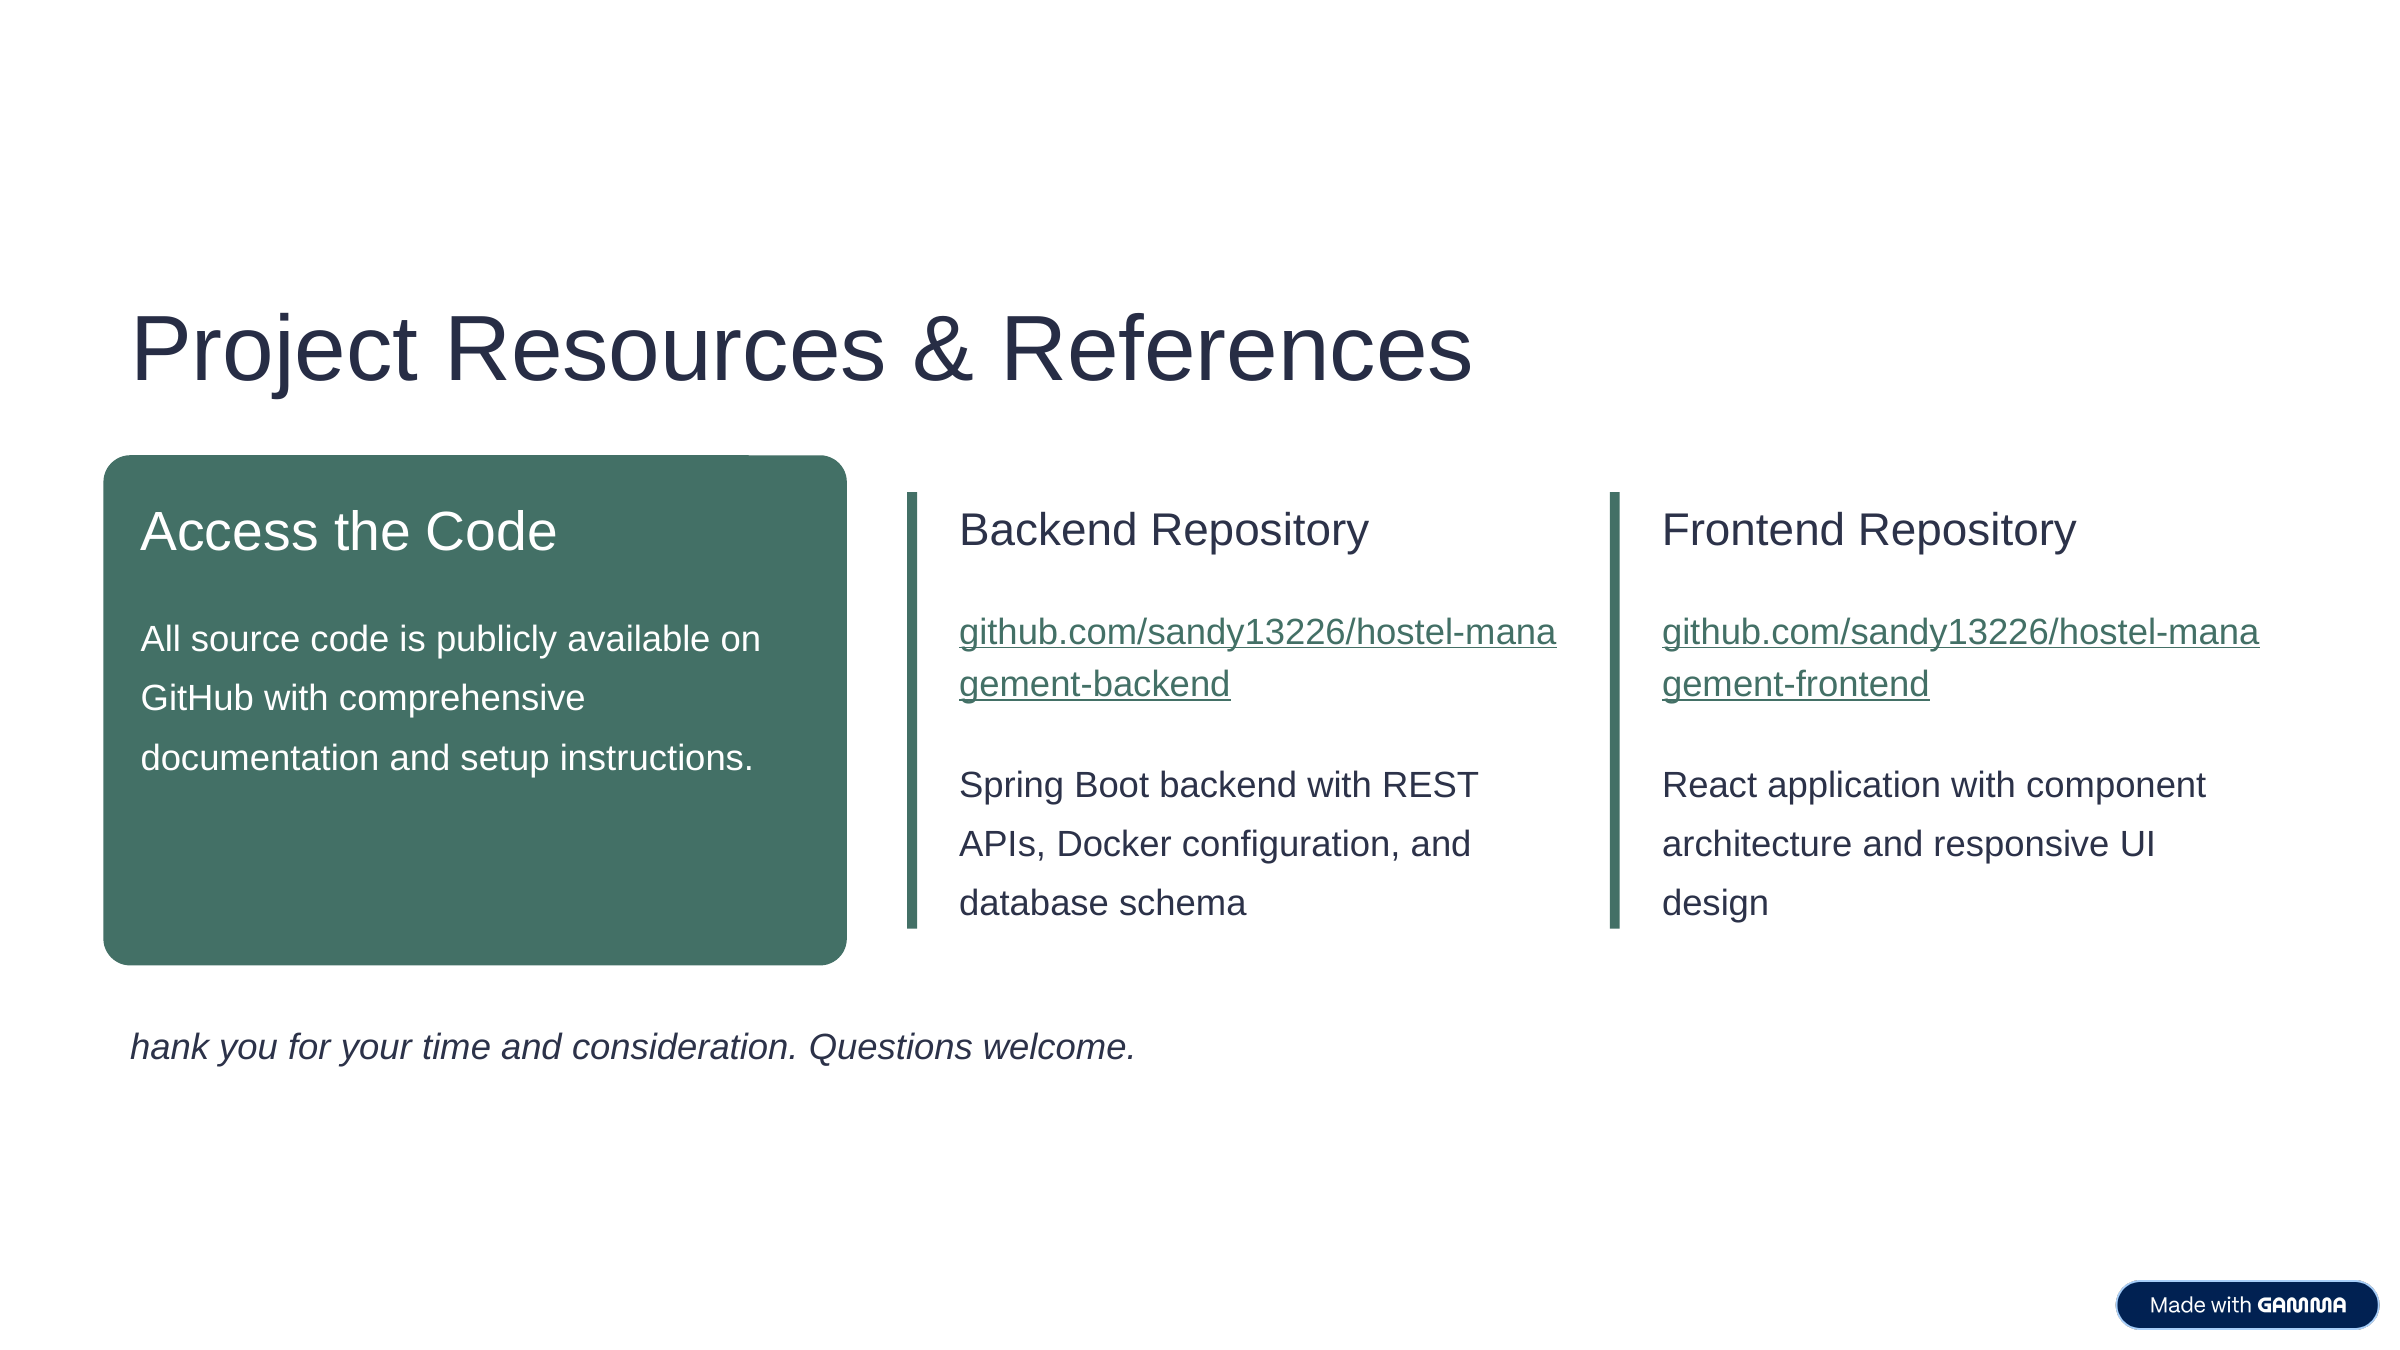

Project Resources & References

Access the Code
Backend Repository
Frontend Repository
github.com/sandy13226/hostel-management-backend
github.com/sandy13226/hostel-management-frontend
All source code is publicly available on GitHub with comprehensive documentation and setup instructions.
Spring Boot backend with REST APIs, Docker configuration, and database schema
React application with component architecture and responsive UI design
hank you for your time and consideration. Questions welcome.